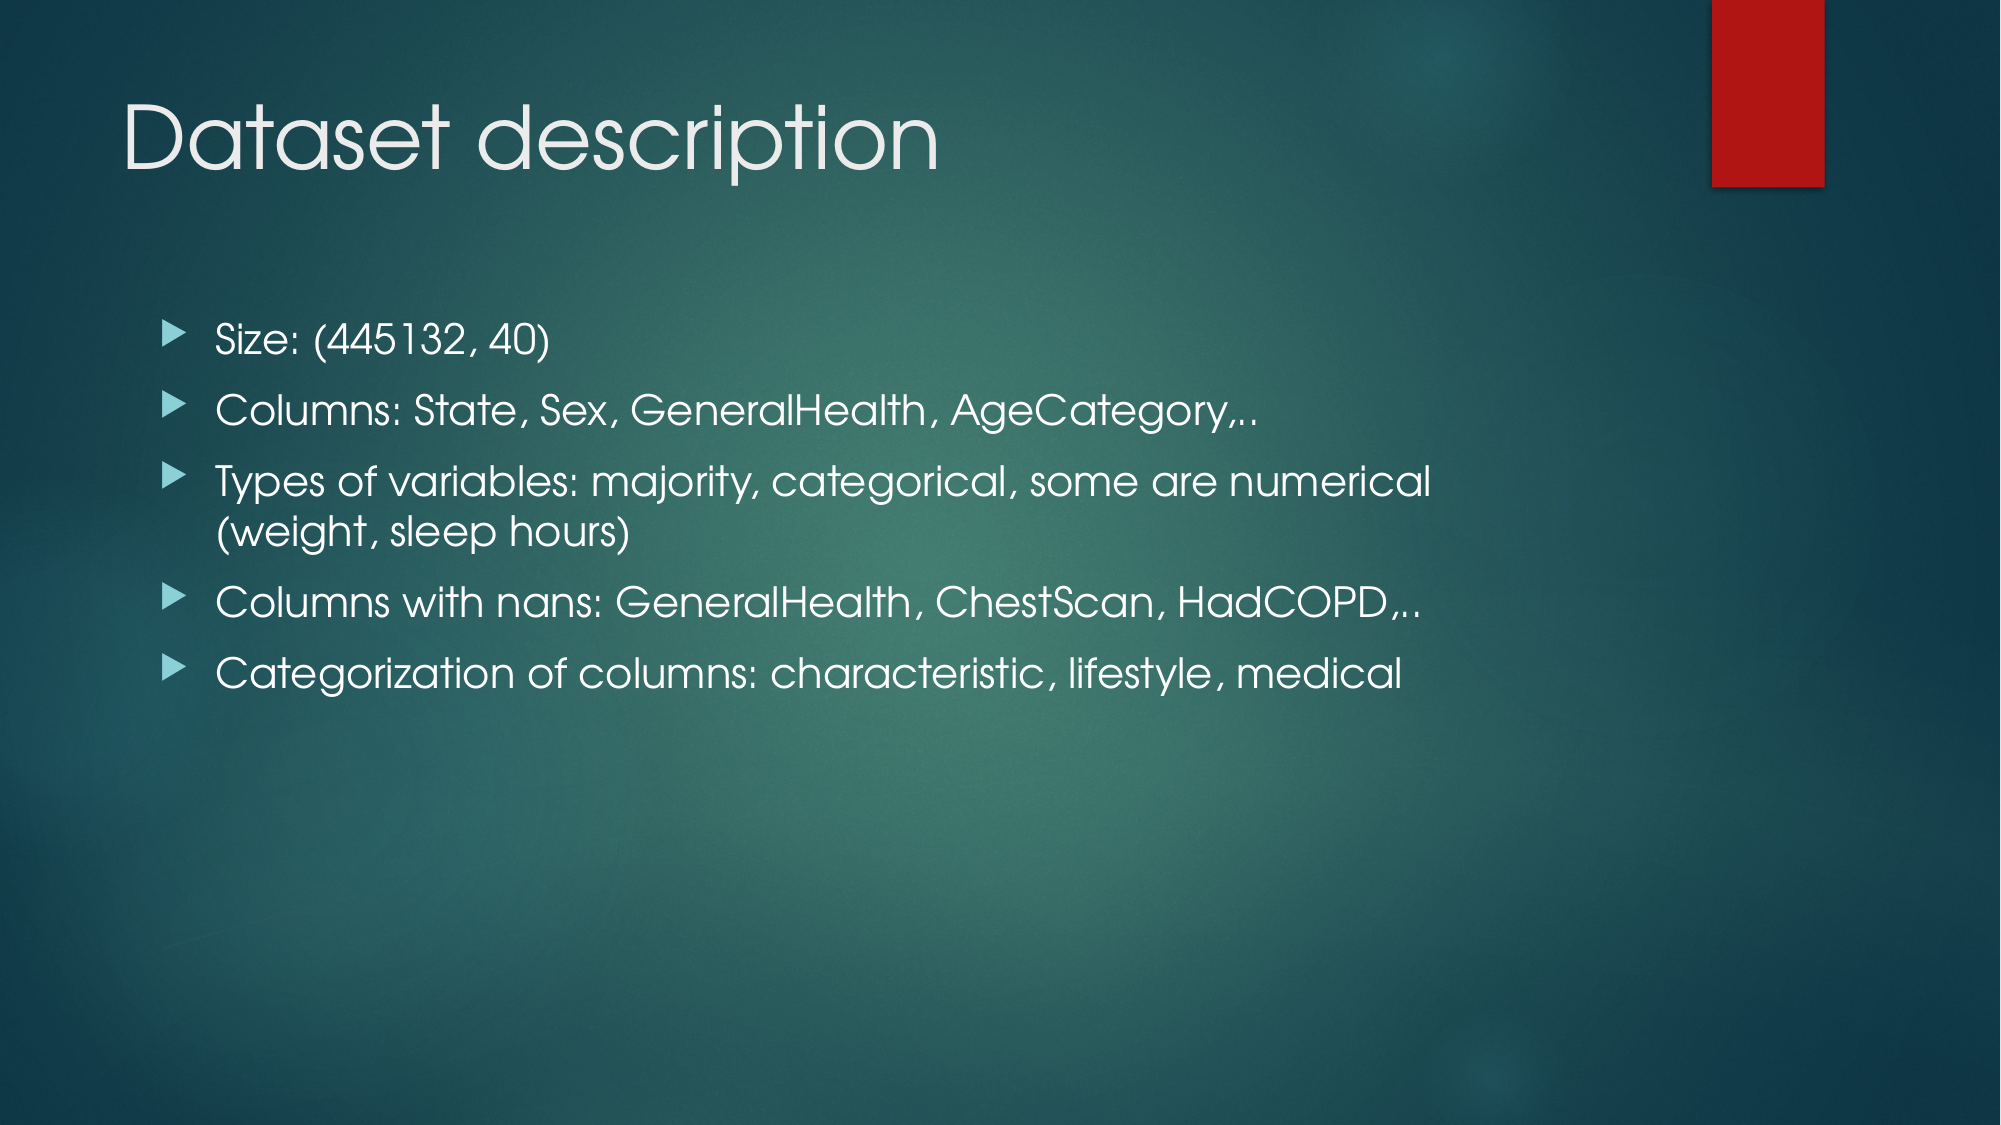

# Dataset description
Size: (445132, 40)
Columns: State, Sex, GeneralHealth, AgeCategory,..
Types of variables: majority, categorical, some are numerical (weight, sleep hours)
Columns with nans: GeneralHealth, ChestScan, HadCOPD,..
Categorization of columns: characteristic, lifestyle, medical